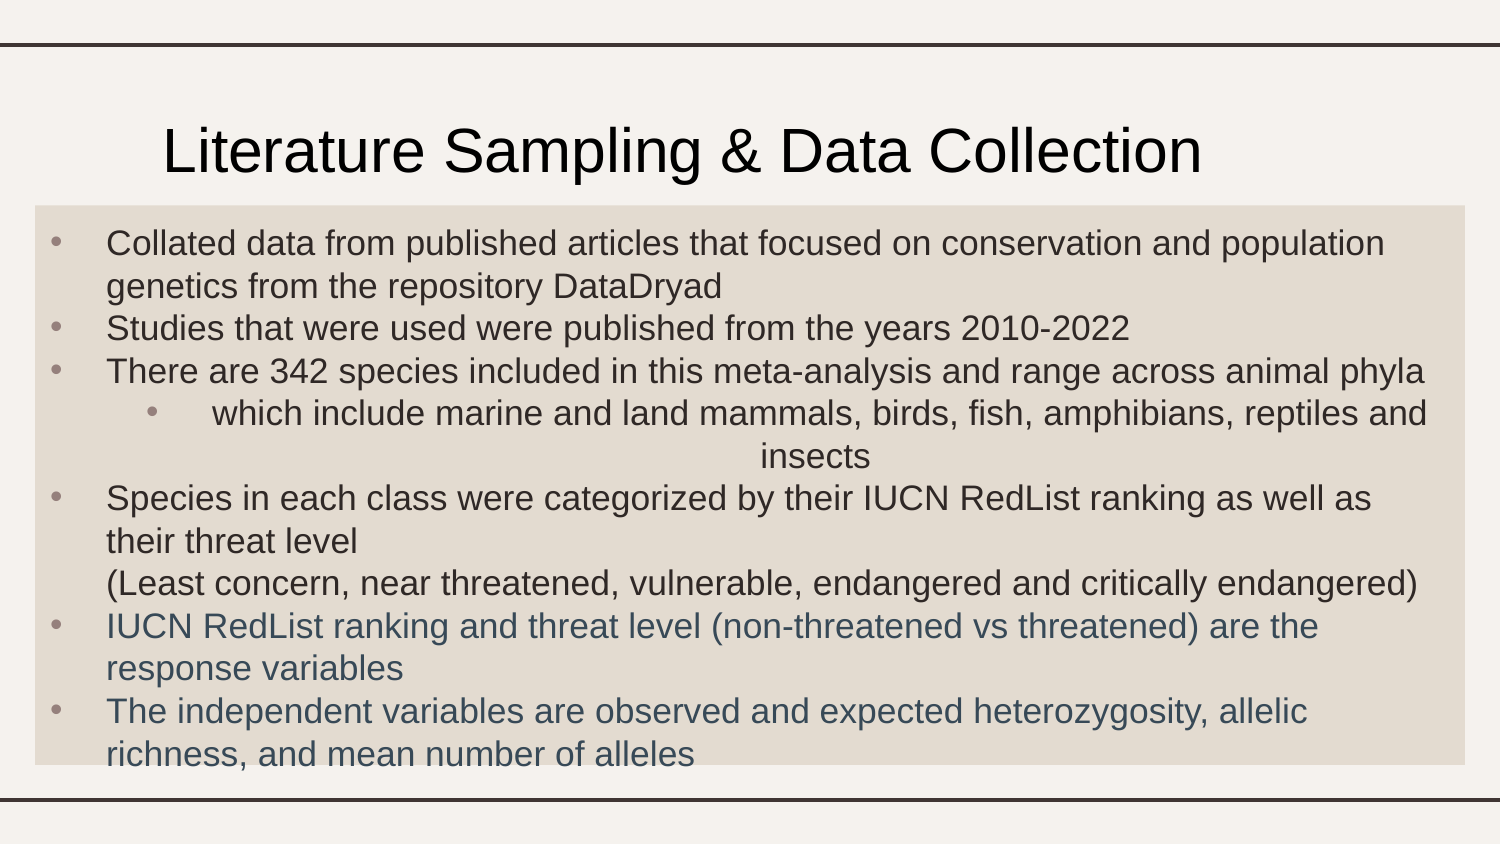

# Literature Sampling & Data Collection
Collated data from published articles that focused on conservation and population genetics from the repository DataDryad
Studies that were used were published from the years 2010-2022
There are 342 species included in this meta-analysis and range across animal phyla
 which include marine and land mammals, birds, fish, amphibians, reptiles and insects
Species in each class were categorized by their IUCN RedList ranking as well as their threat level
(Least concern, near threatened, vulnerable, endangered and critically endangered)
IUCN RedList ranking and threat level (non-threatened vs threatened) are the response variables
The independent variables are observed and expected heterozygosity, allelic richness, and mean number of alleles